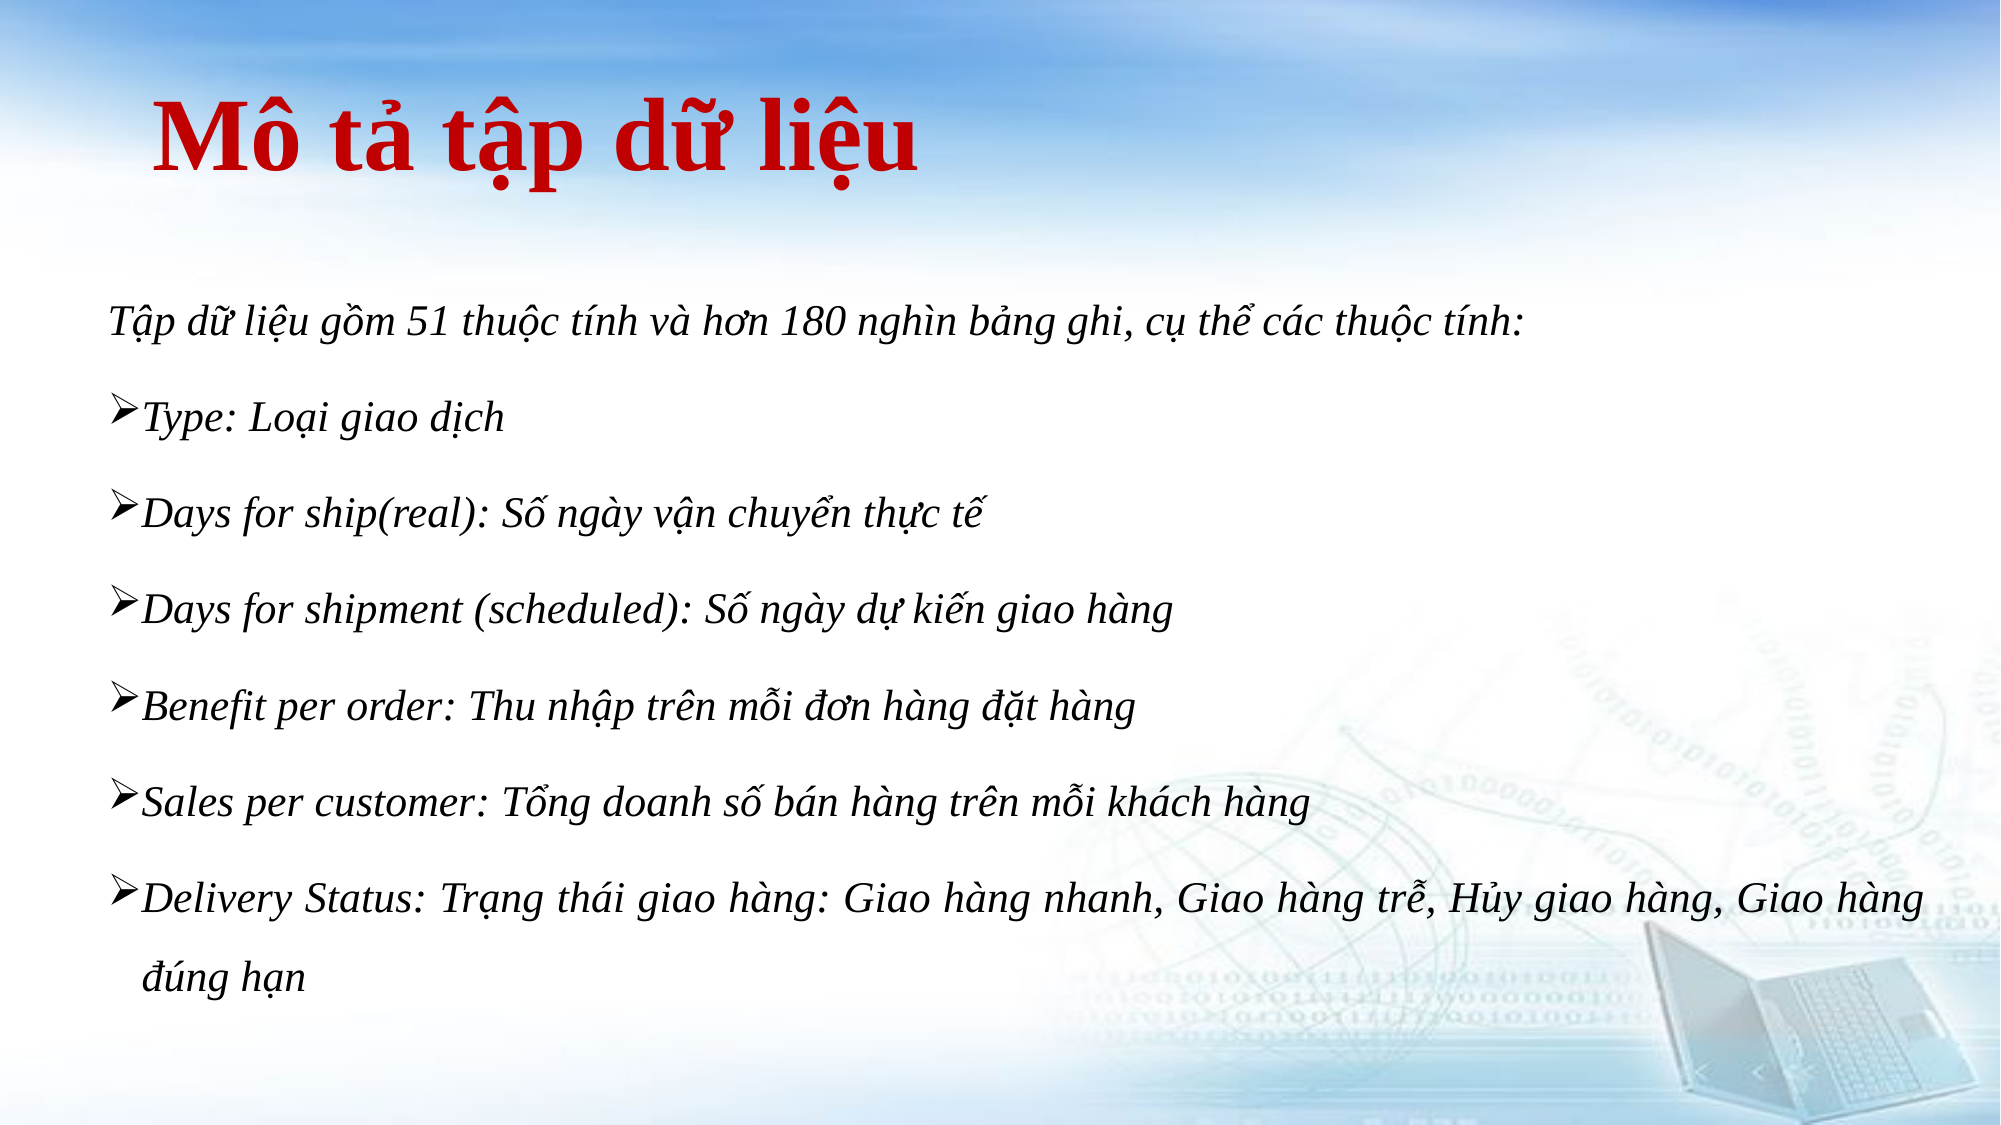

# Mô tả tập dữ liệu
Tập dữ liệu gồm 51 thuộc tính và hơn 180 nghìn bảng ghi, cụ thể các thuộc tính:
Type: Loại giao dịch
Days for ship(real): Số ngày vận chuyển thực tế
Days for shipment (scheduled): Số ngày dự kiến giao hàng
Benefit per order: Thu nhập trên mỗi đơn hàng đặt hàng
Sales per customer: Tổng doanh số bán hàng trên mỗi khách hàng
Delivery Status: Trạng thái giao hàng: Giao hàng nhanh, Giao hàng trễ, Hủy giao hàng, Giao hàng đúng hạn